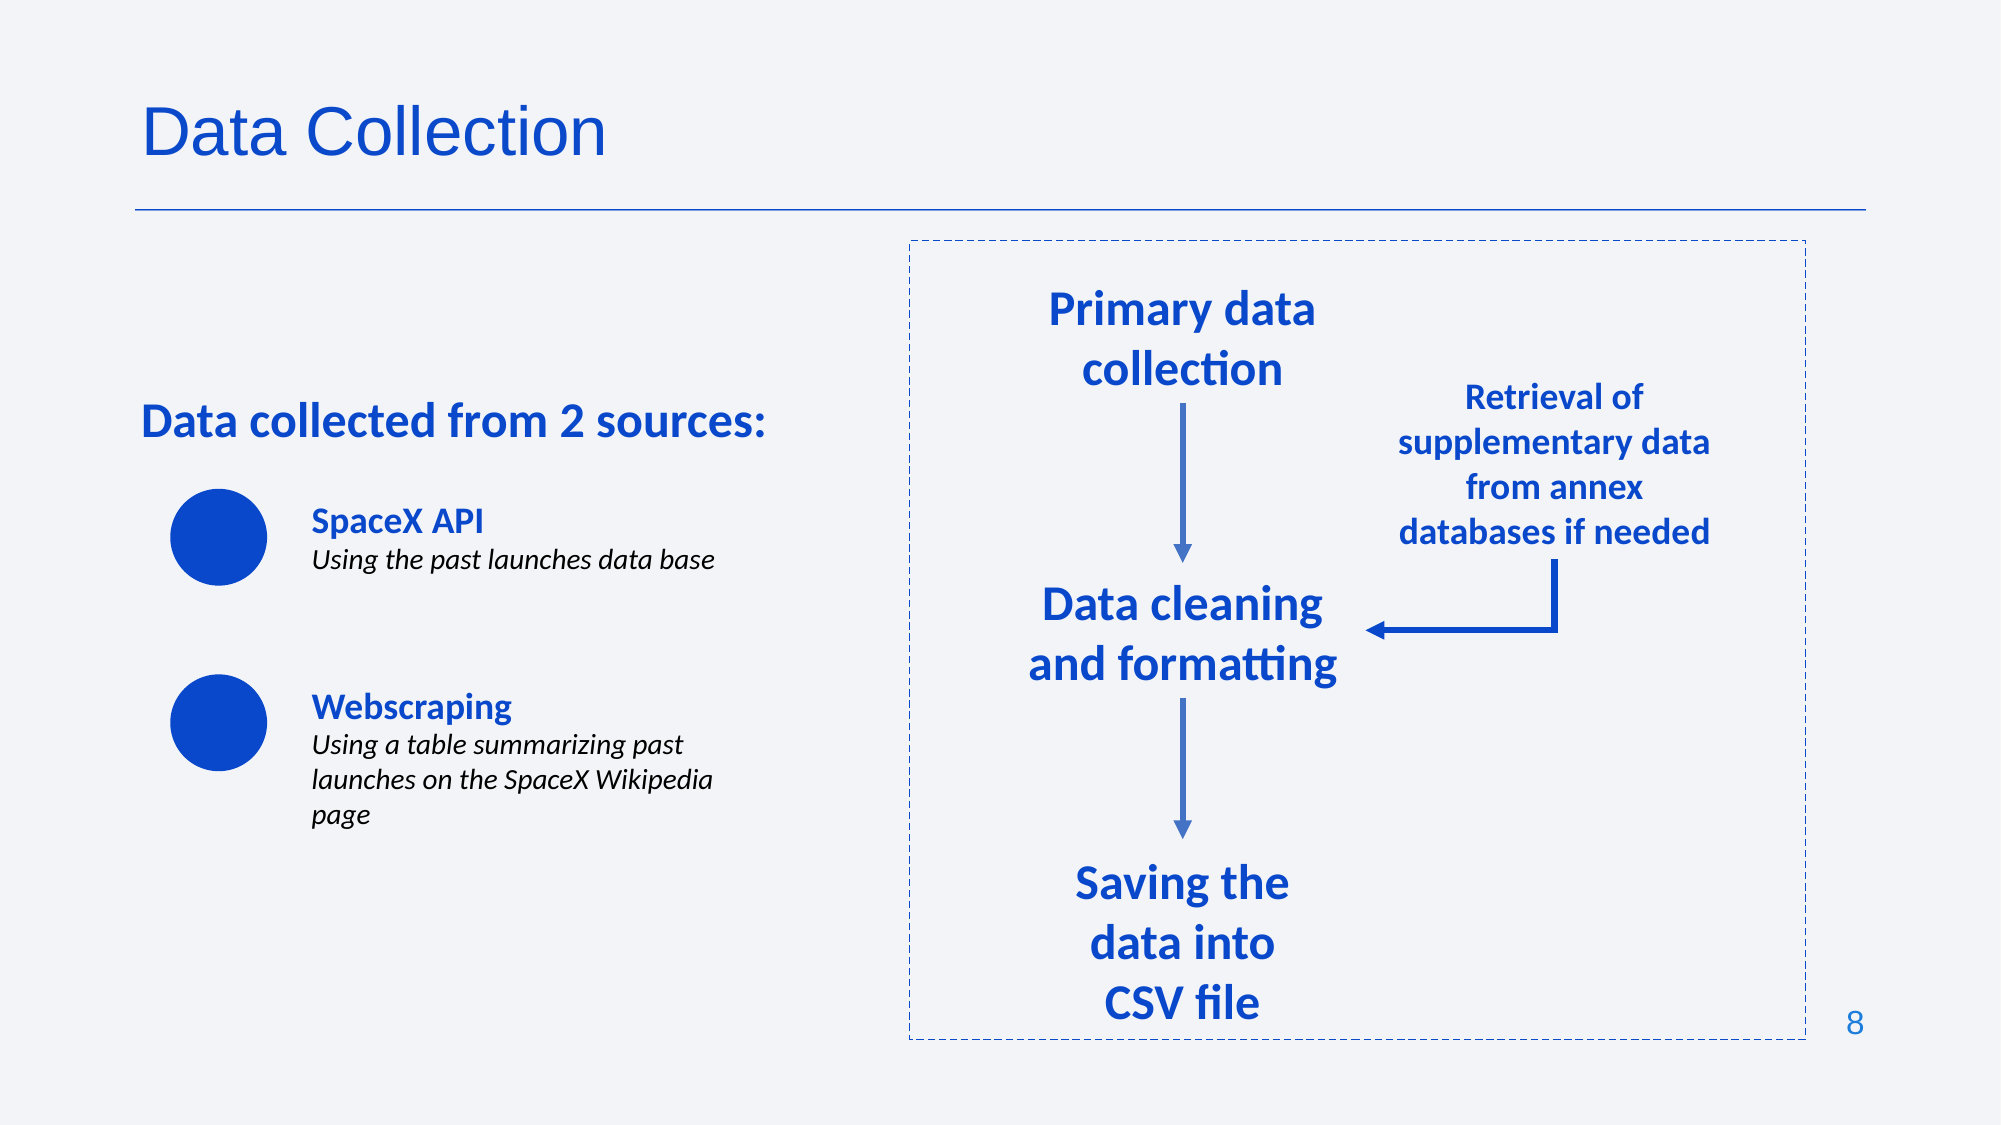

Data Collection

Primary data collection
Retrieval of supplementary data from annex databases if needed
Data collected from 2 sources:

SpaceX API
Using the past launches data base
Data cleaning and formatting

Webscraping
Using a table summarizing past launches on the SpaceX Wikipedia page
Saving the data into CSV file
8